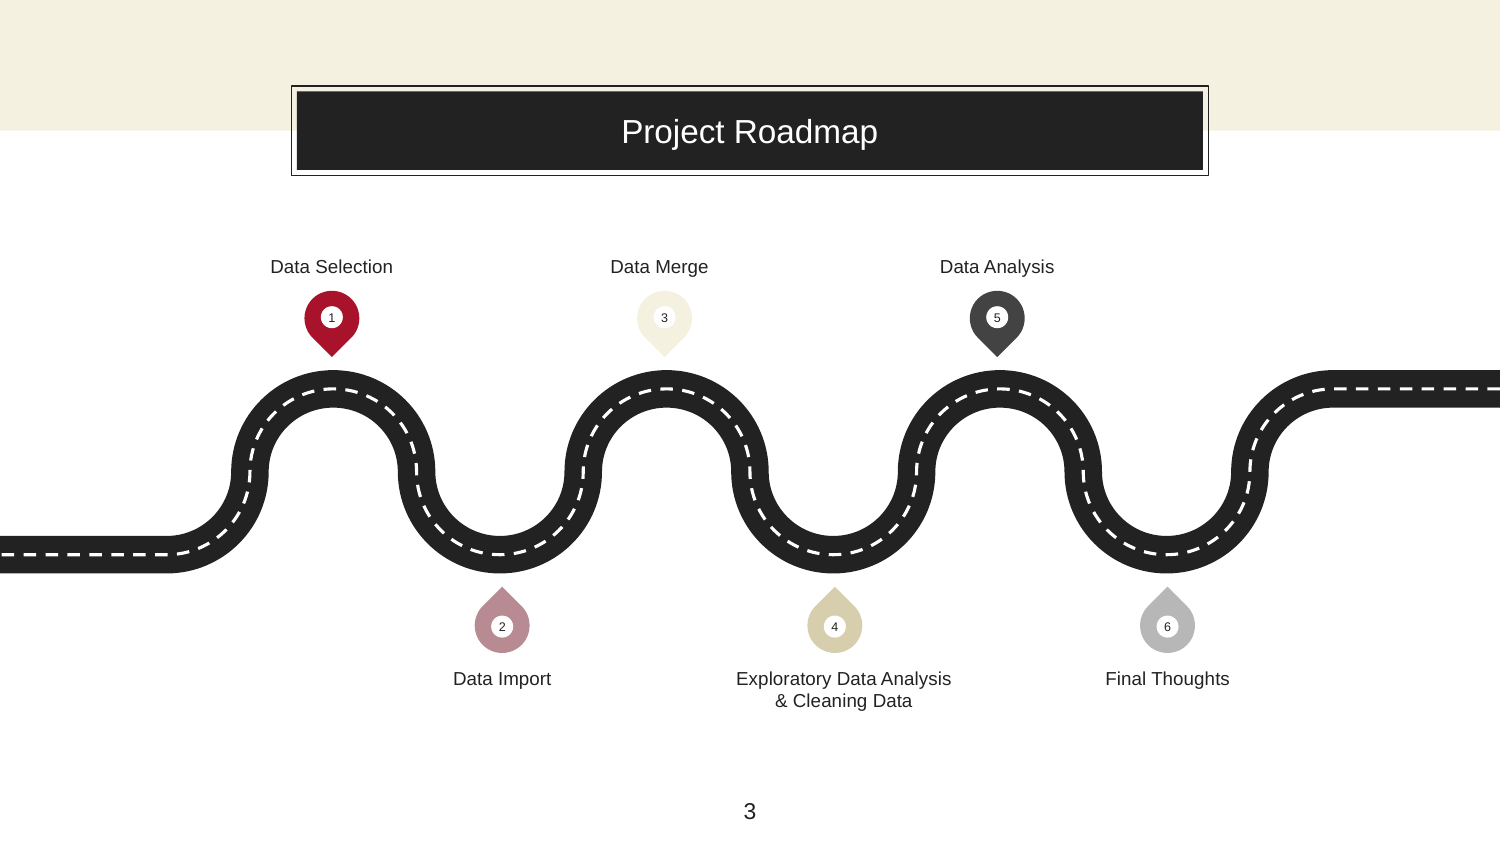

# Project Roadmap
Data Selection
Data Merge
Data Analysis

1

3

5

2

4

6
Data Import
Exploratory Data Analysis & Cleaning Data
Final Thoughts
3